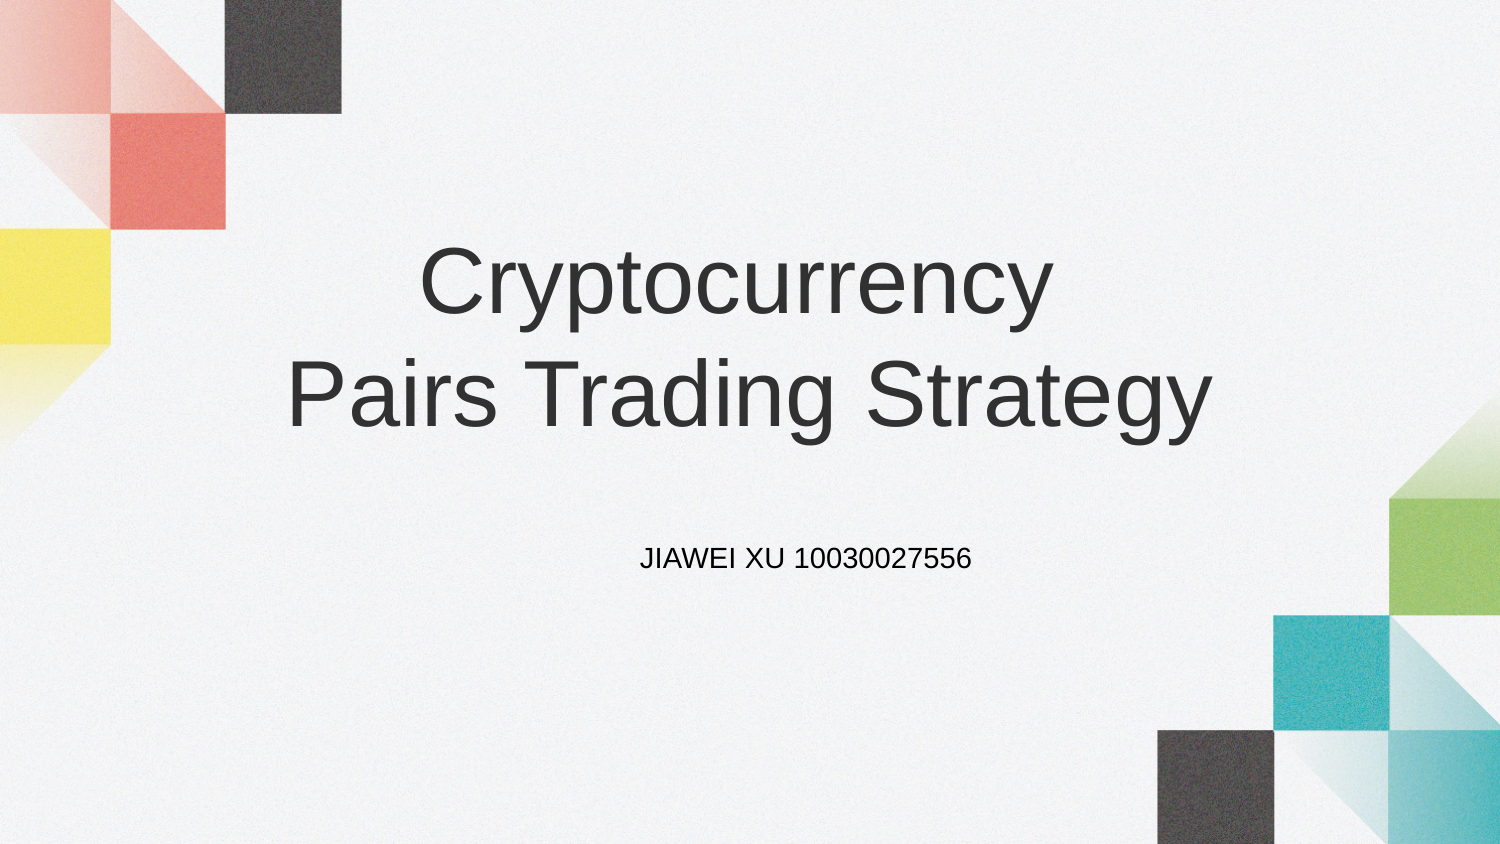

# Cryptocurrency
Pairs Trading Strategy

JIAWEI XU 10030027556